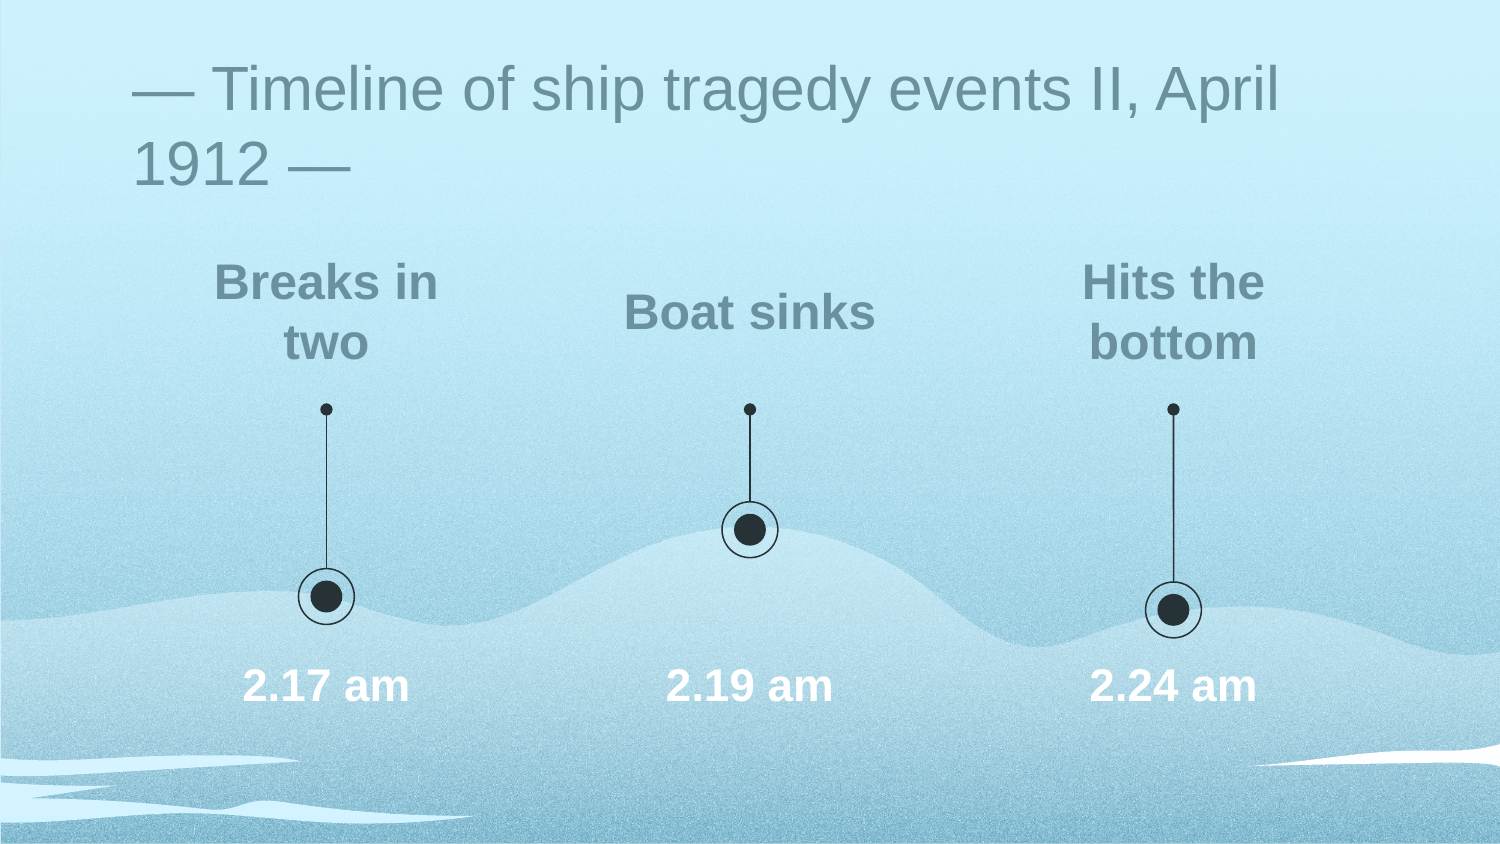

# — Timeline of ship tragedy events II, April 1912 —
Breaks in two
Boat sinks
Hits the bottom

2.17 am
2.19 am
2.24 am